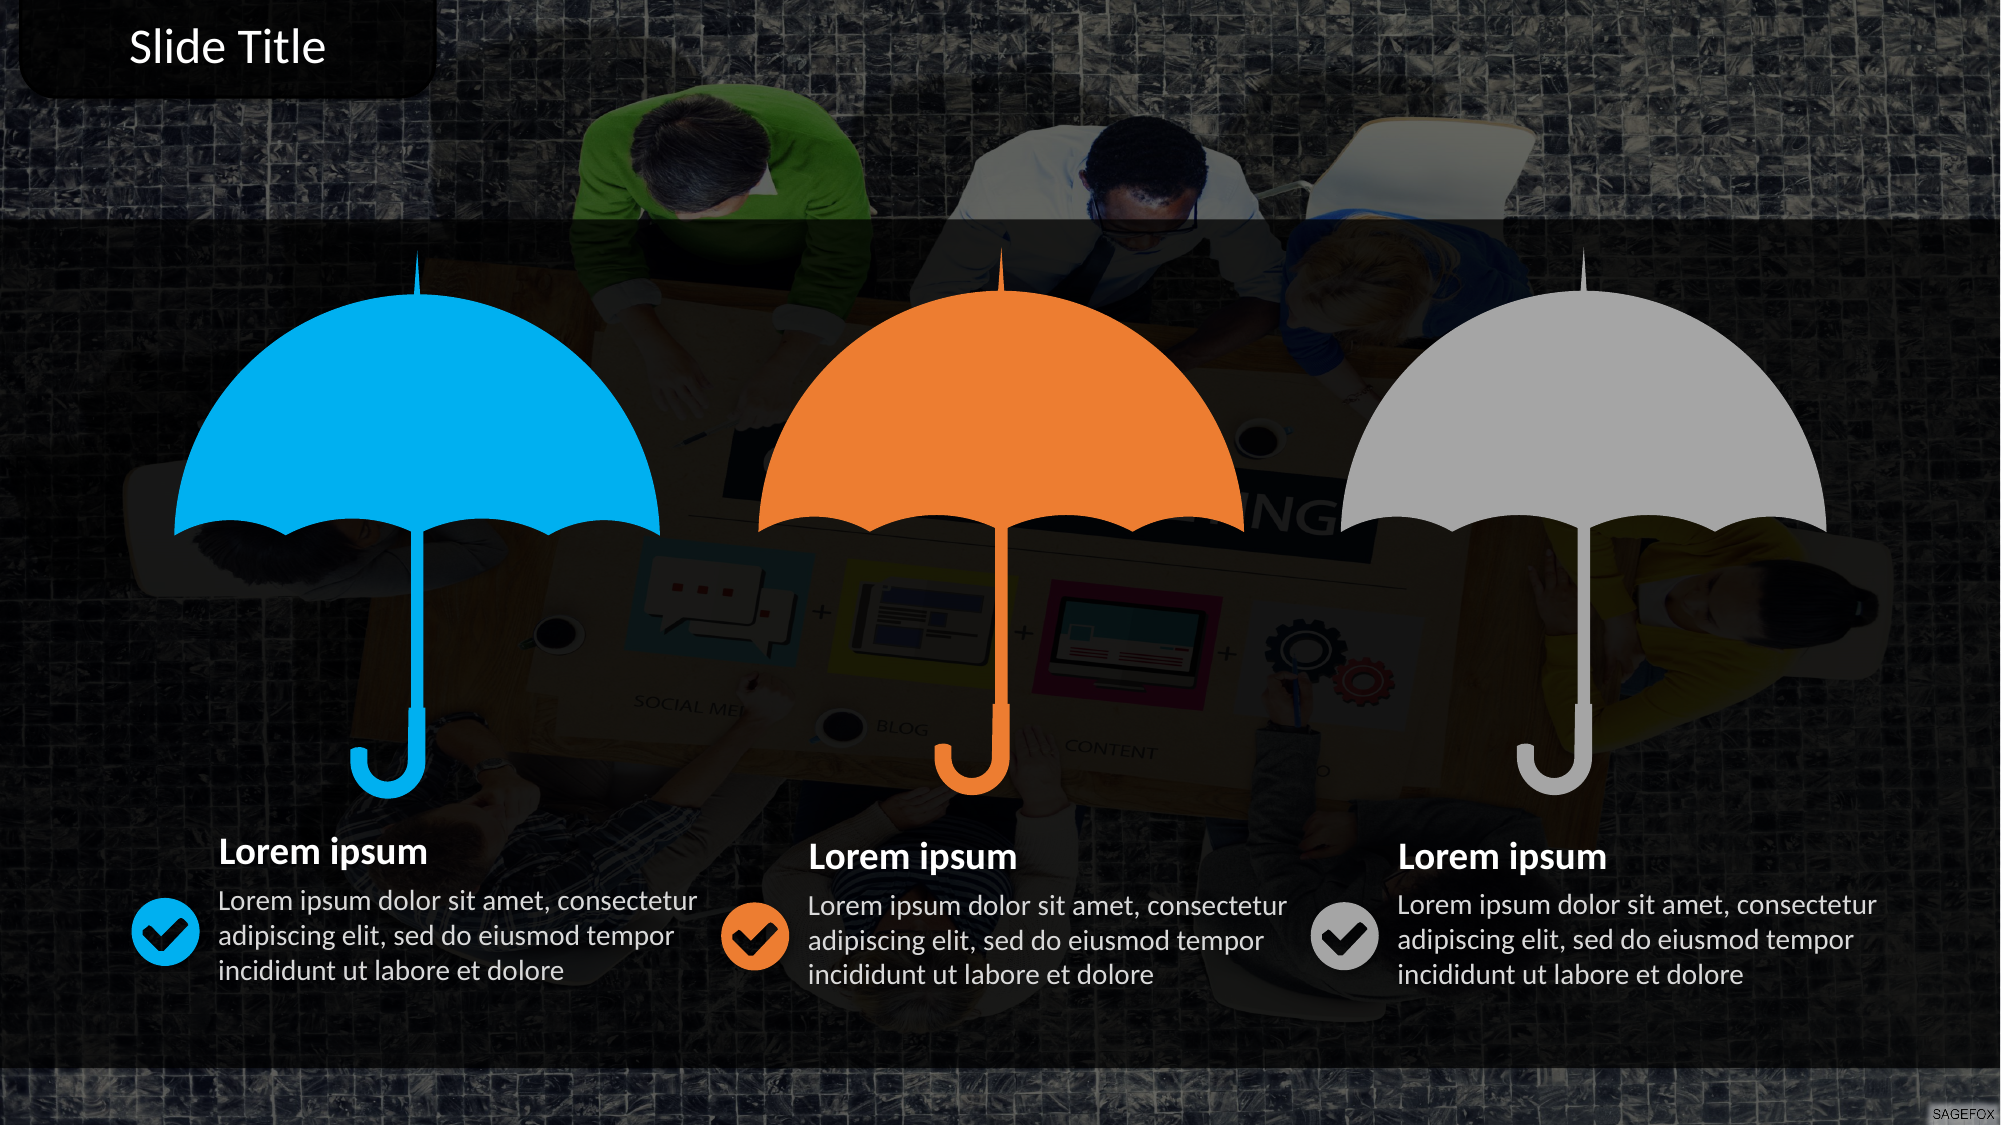

Slide Title

Lorem ipsum
Lorem ipsum dolor sit amet, consectetur adipiscing elit, sed do eiusmod tempor incididunt ut labore et dolore
Lorem ipsum
Lorem ipsum dolor sit amet, consectetur adipiscing elit, sed do eiusmod tempor incididunt ut labore et dolore
Lorem ipsum
Lorem ipsum dolor sit amet, consectetur adipiscing elit, sed do eiusmod tempor incididunt ut labore et dolore